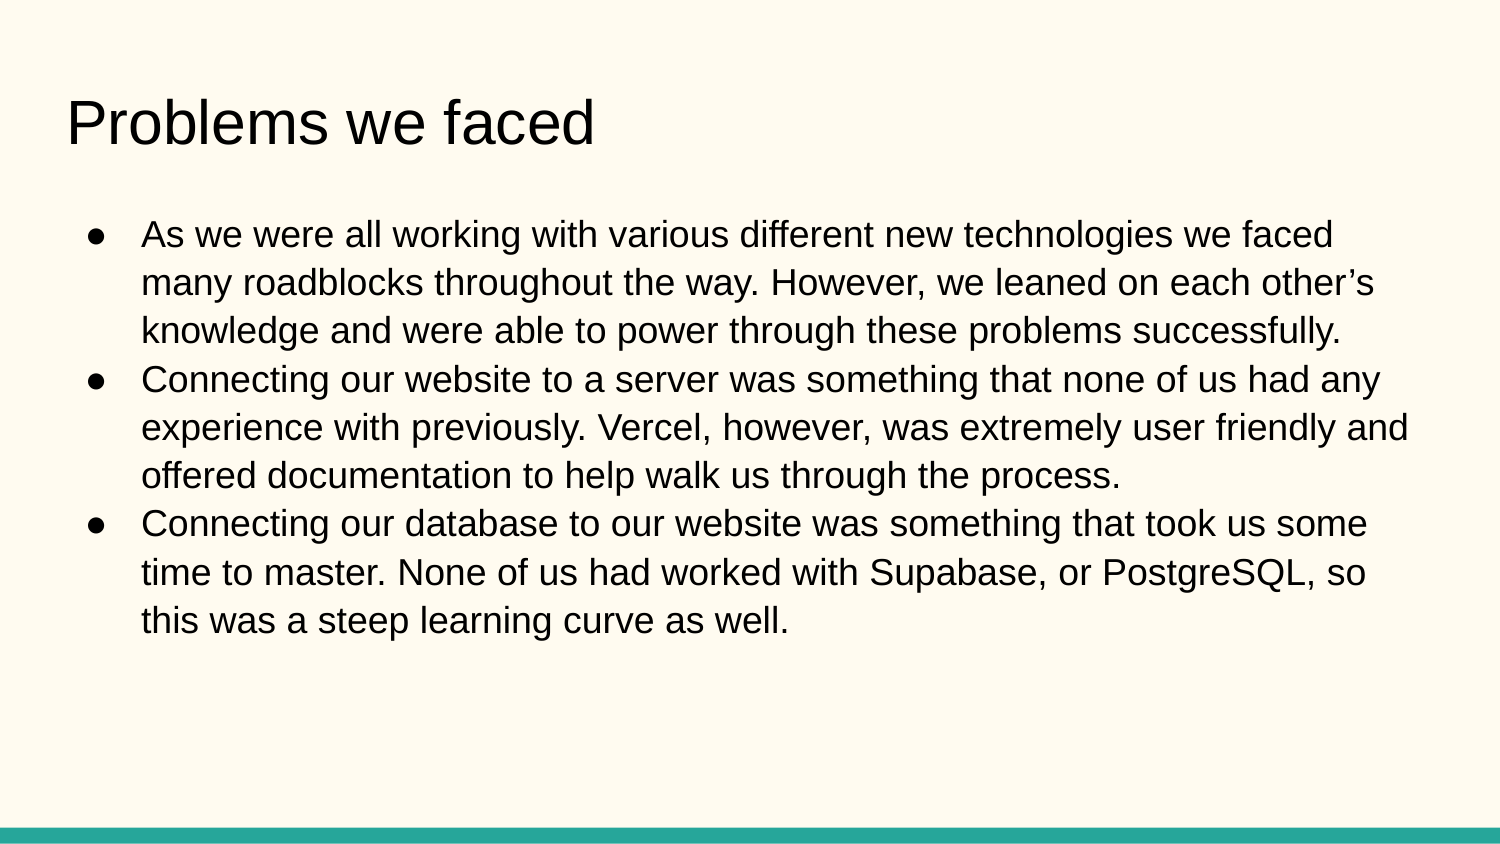

# Problems we faced
As we were all working with various different new technologies we faced many roadblocks throughout the way. However, we leaned on each other’s knowledge and were able to power through these problems successfully.
Connecting our website to a server was something that none of us had any experience with previously. Vercel, however, was extremely user friendly and offered documentation to help walk us through the process.
Connecting our database to our website was something that took us some time to master. None of us had worked with Supabase, or PostgreSQL, so this was a steep learning curve as well.